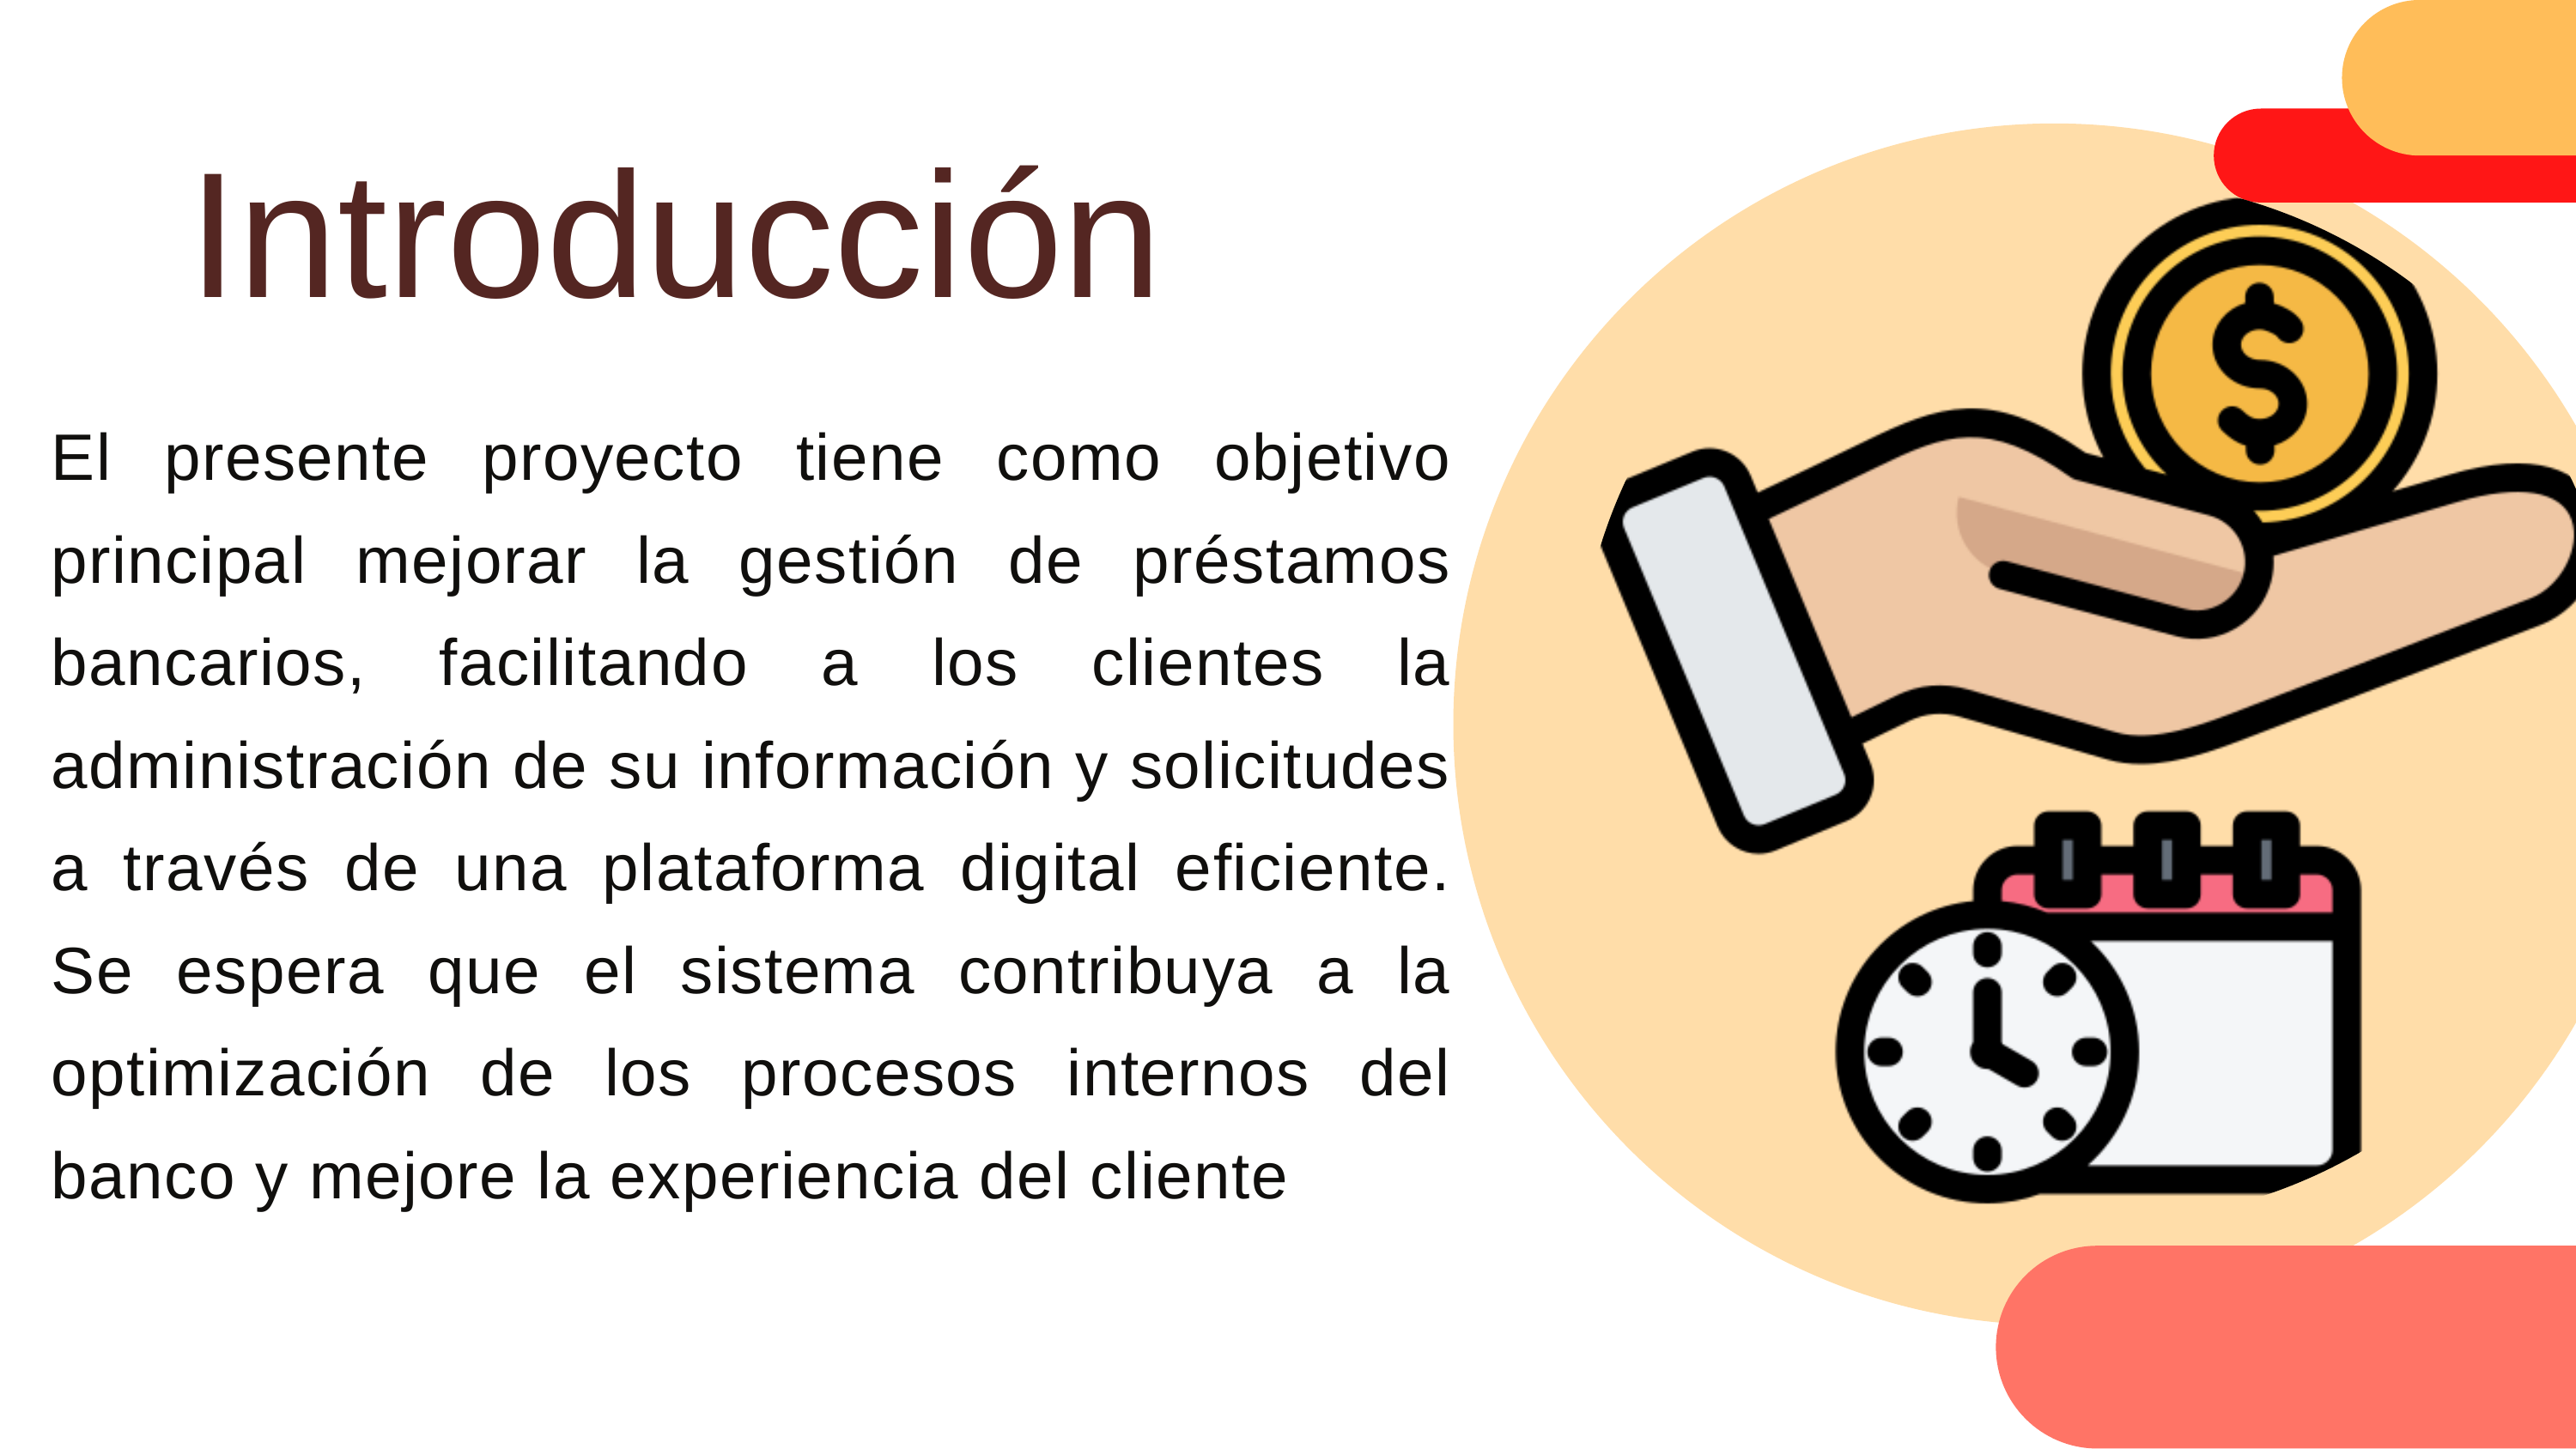

Introducción

El presente proyecto tiene como objetivo principal mejorar la gestión de préstamos bancarios, facilitando a los clientes la administración de su información y solicitudes a través de una plataforma digital eficiente. Se espera que el sistema contribuya a la optimización de los procesos internos del banco y mejore la experiencia del cliente